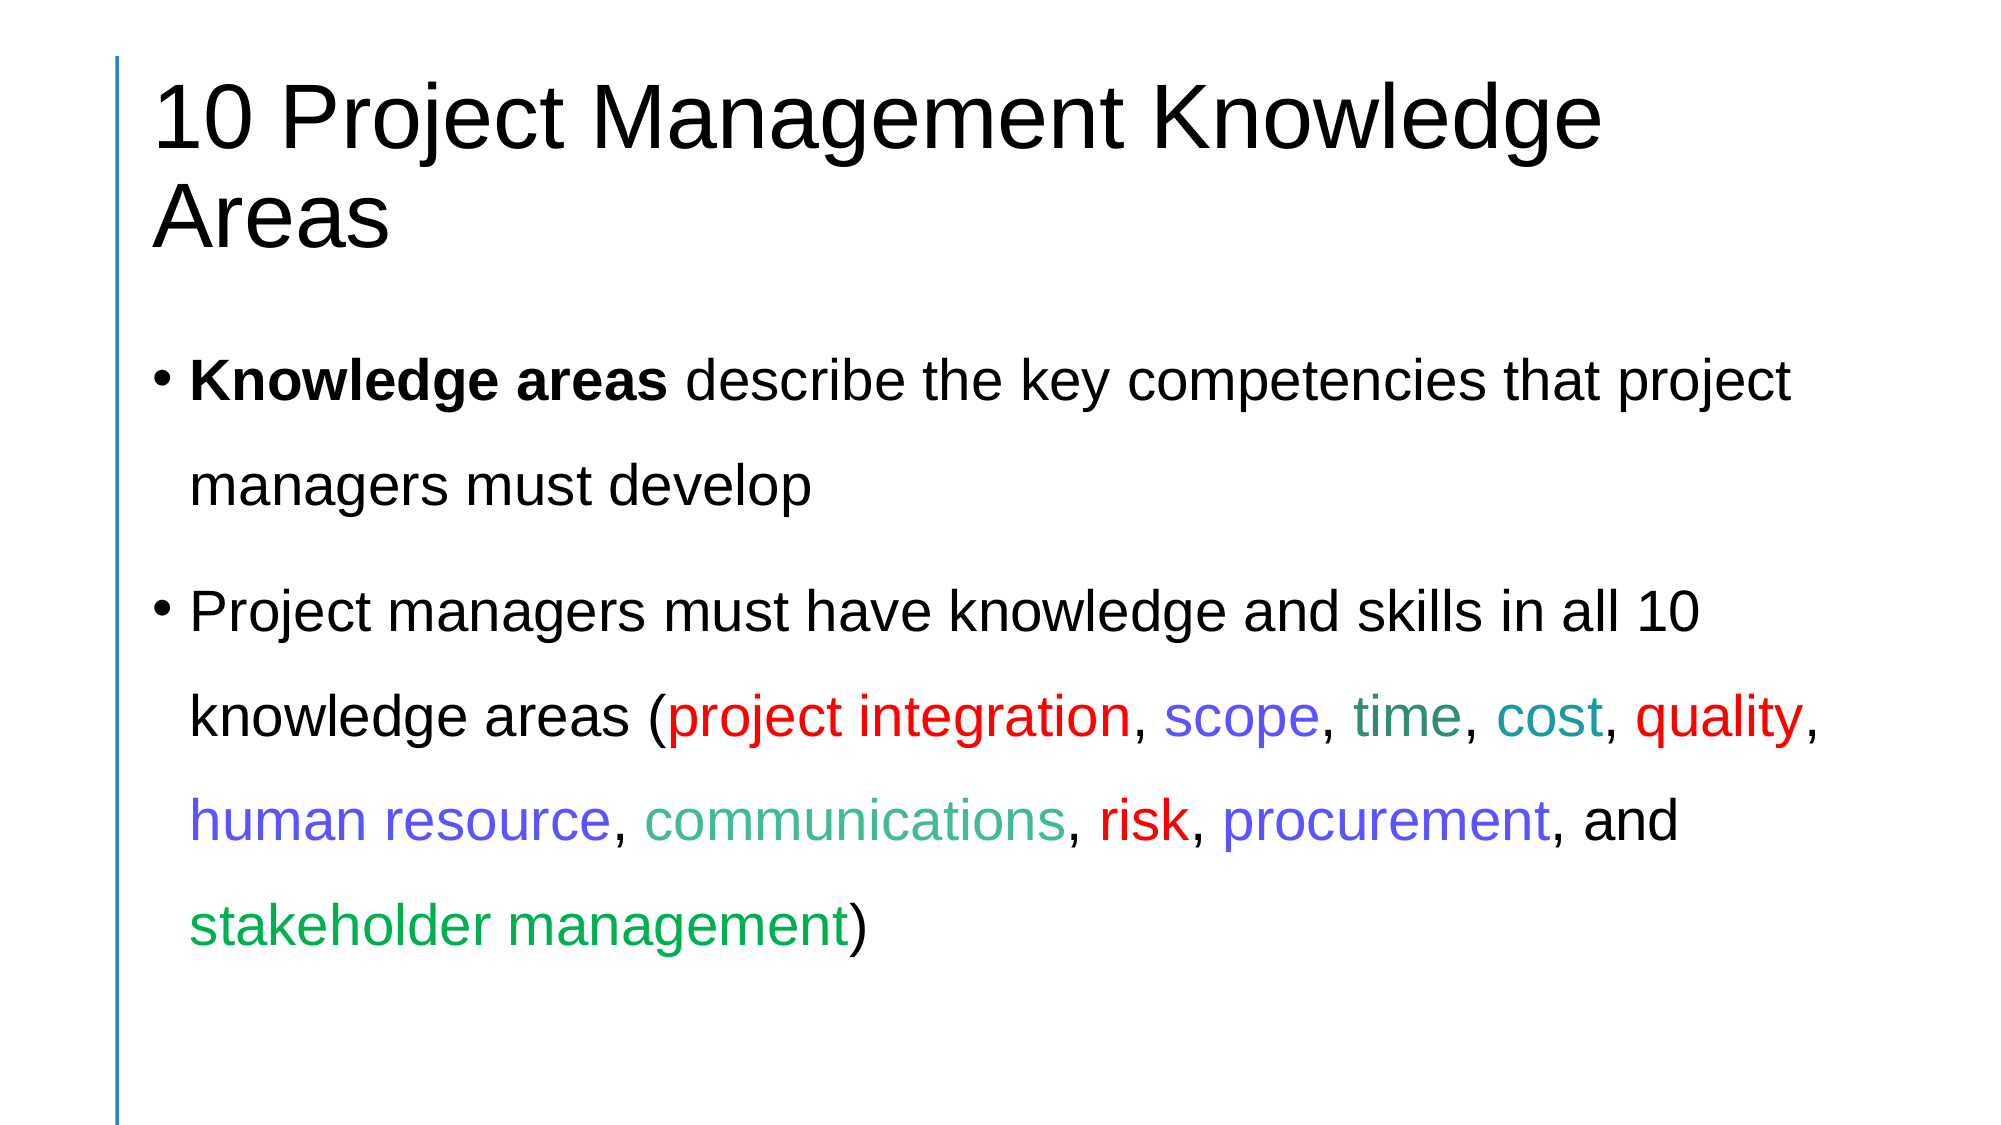

# 10 Project Management Knowledge Areas
Knowledge areas describe the key competencies that project managers must develop
Project managers must have knowledge and skills in all 10 knowledge areas (project integration, scope, time, cost, quality, human resource, communications, risk, procurement, and stakeholder management)